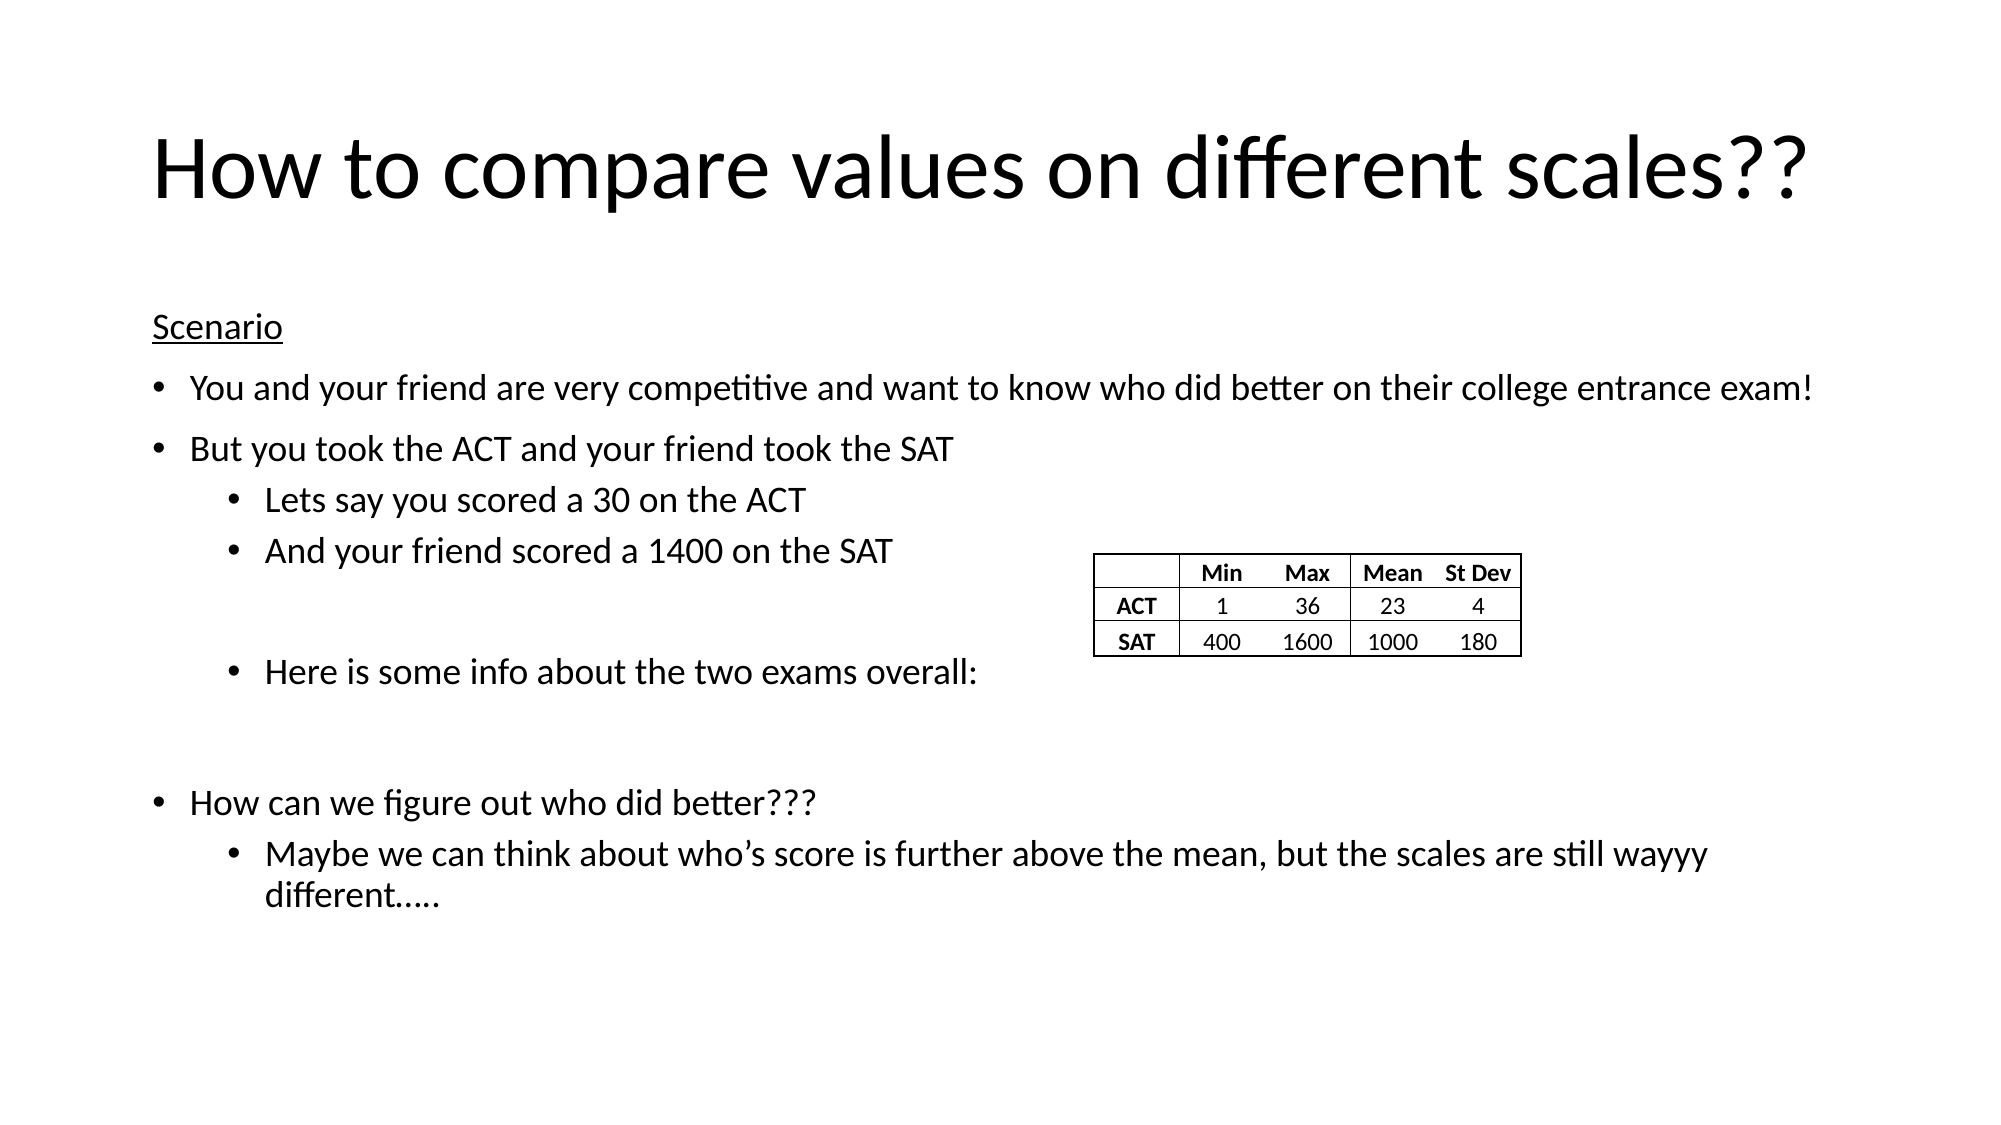

# How to compare values on different scales??
Scenario
You and your friend are very competitive and want to know who did better on their college entrance exam!
But you took the ACT and your friend took the SAT
Lets say you scored a 30 on the ACT
And your friend scored a 1400 on the SAT

Here is some info about the two exams overall:

How can we figure out who did better???
Maybe we can think about who’s score is further above the mean, but the scales are still wayyy different…..
|  | Min | Max | Mean | St Dev |
| --- | --- | --- | --- | --- |
| ACT | 1 | 36 | 23 | 4 |
| SAT | 400 | 1600 | 1000 | 180 |